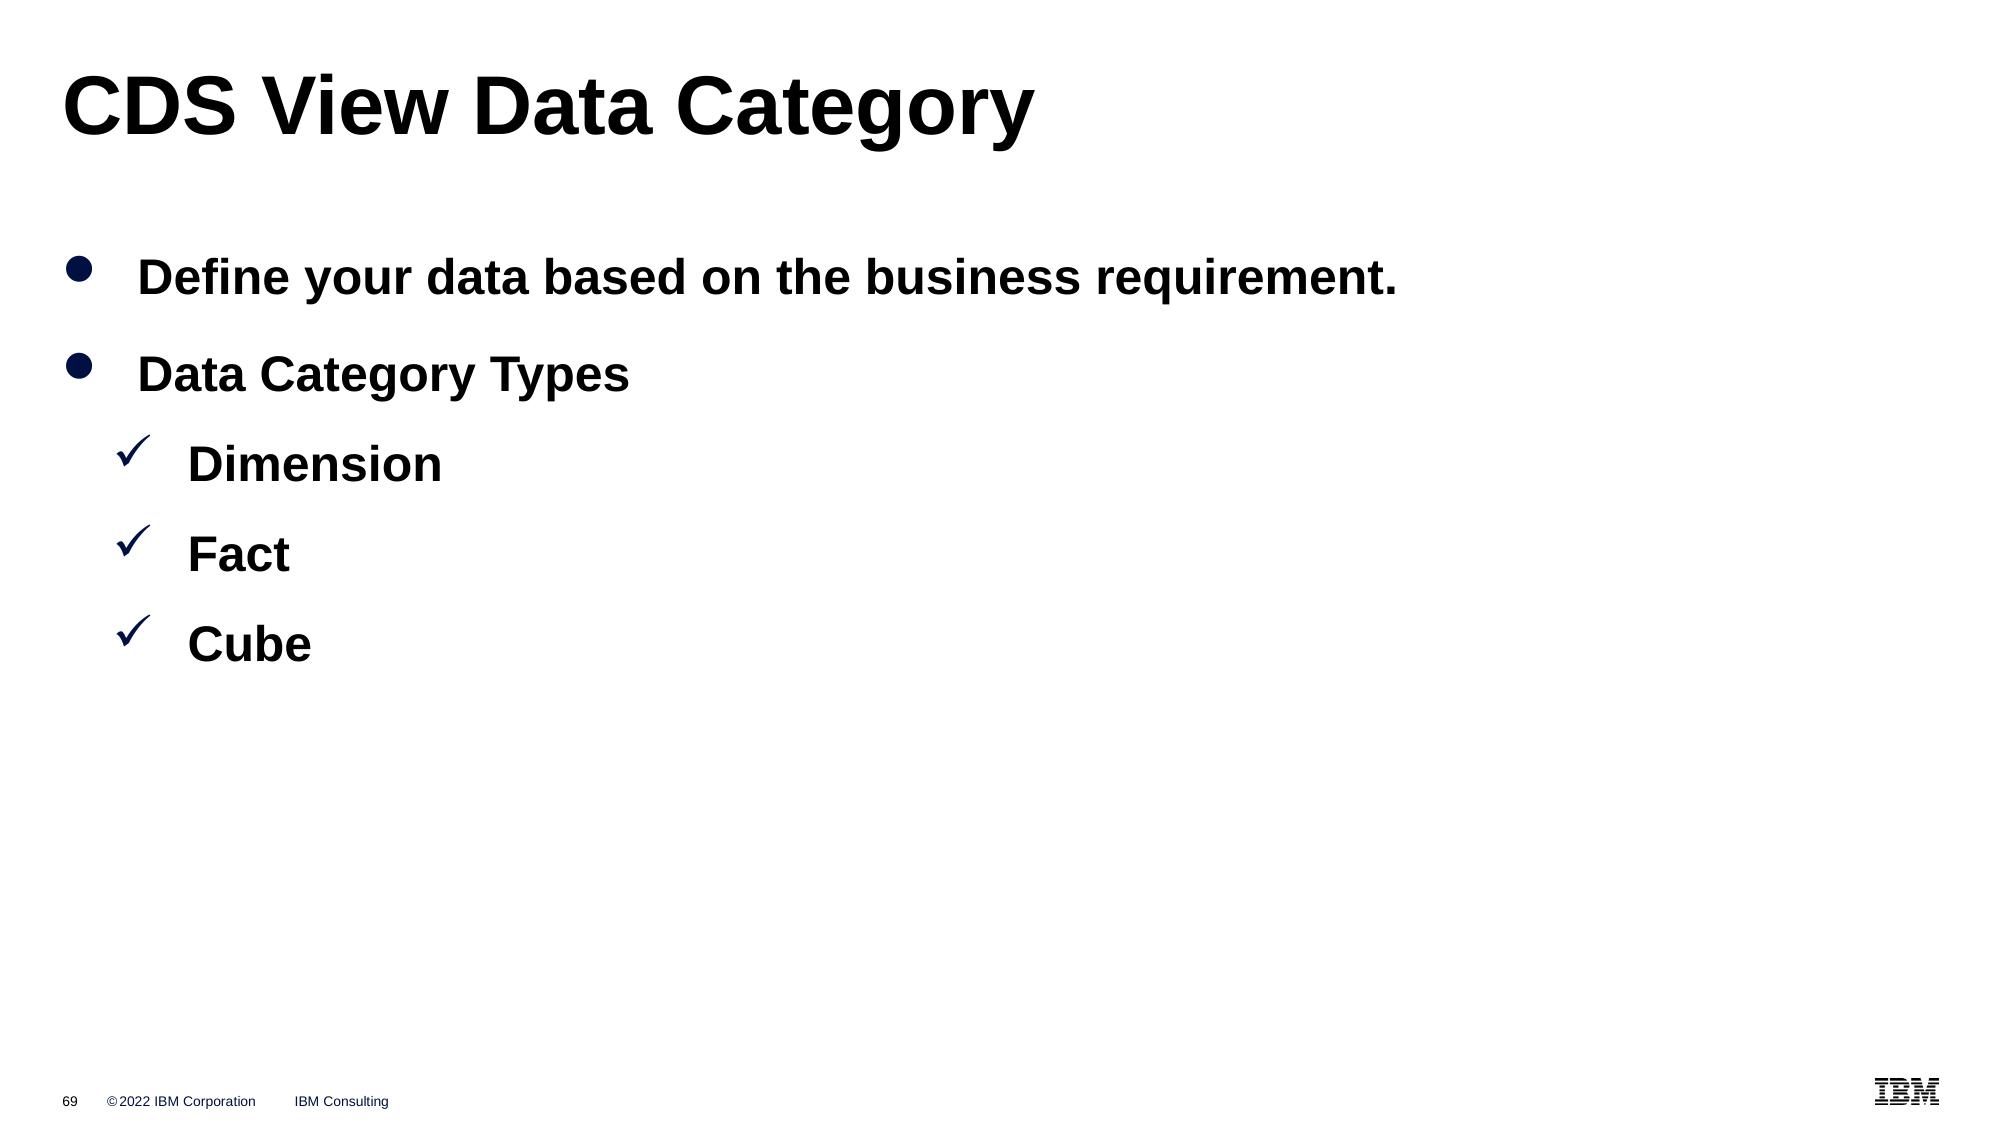

# CDS View Data Category
Define your data based on the business requirement.
Data Category Types
Dimension
Fact
Cube